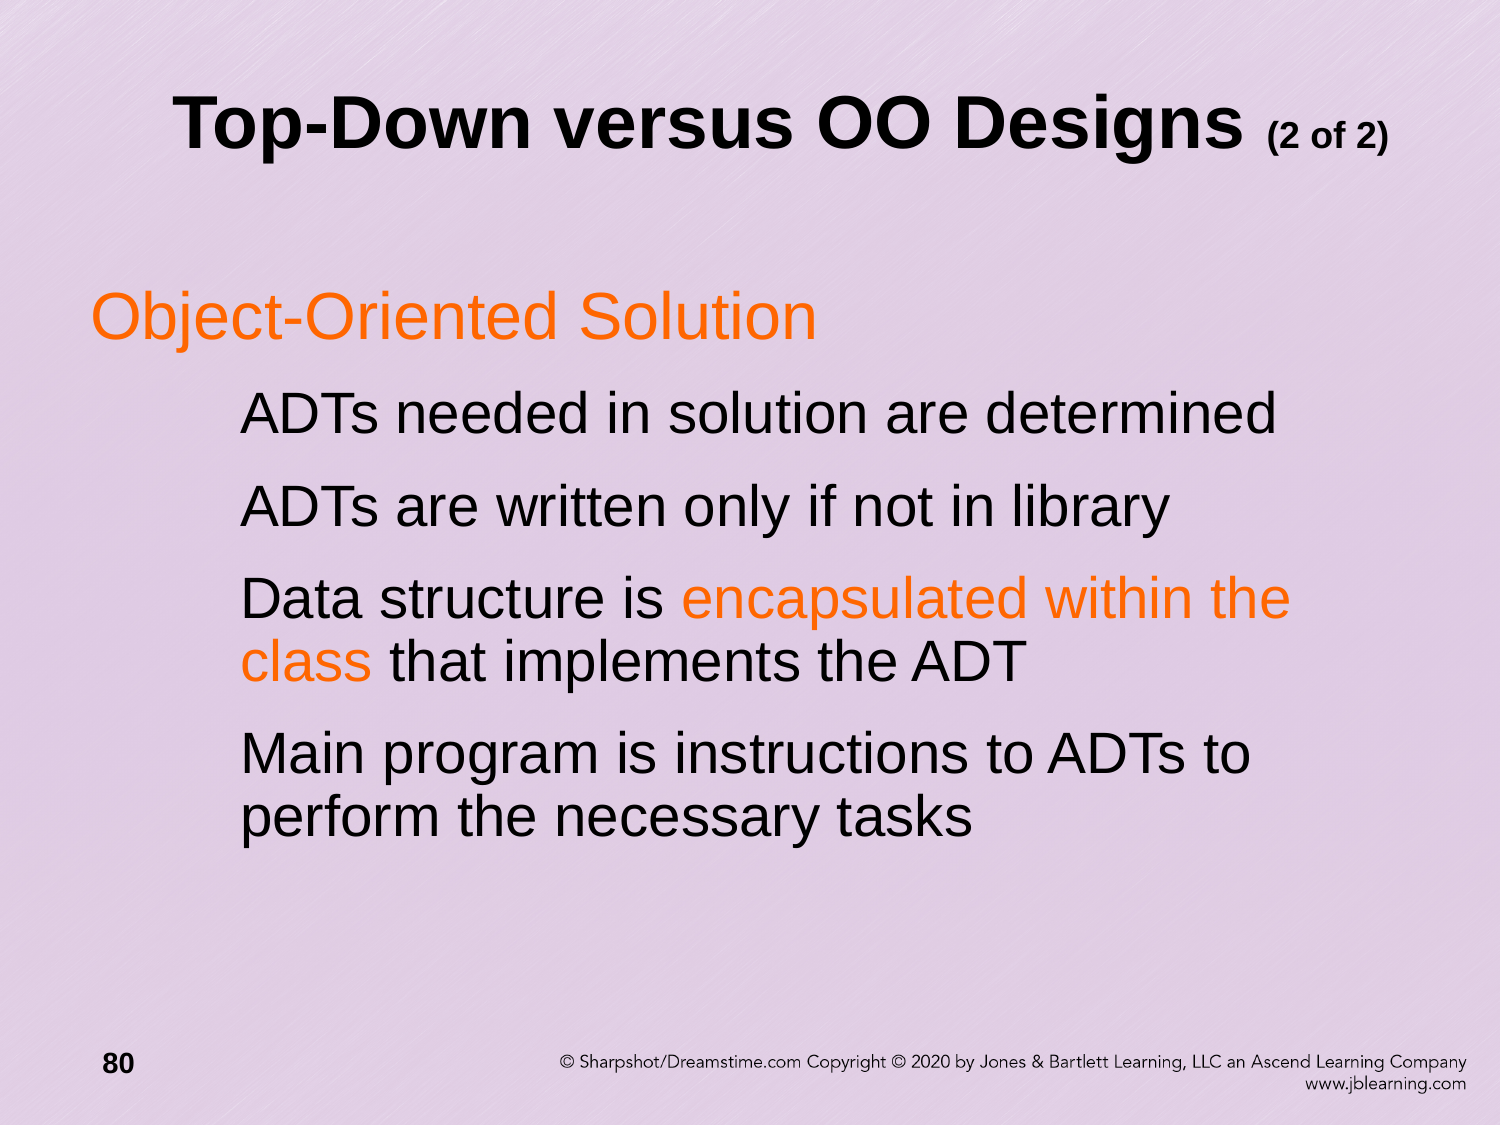

Top-Down versus OO Designs (2 of 2)
Object-Oriented Solution
	ADTs needed in solution are determined
	ADTs are written only if not in library
	Data structure is encapsulated within the 	class that implements the ADT
	Main program is instructions to ADTs to 		perform the necessary tasks

80